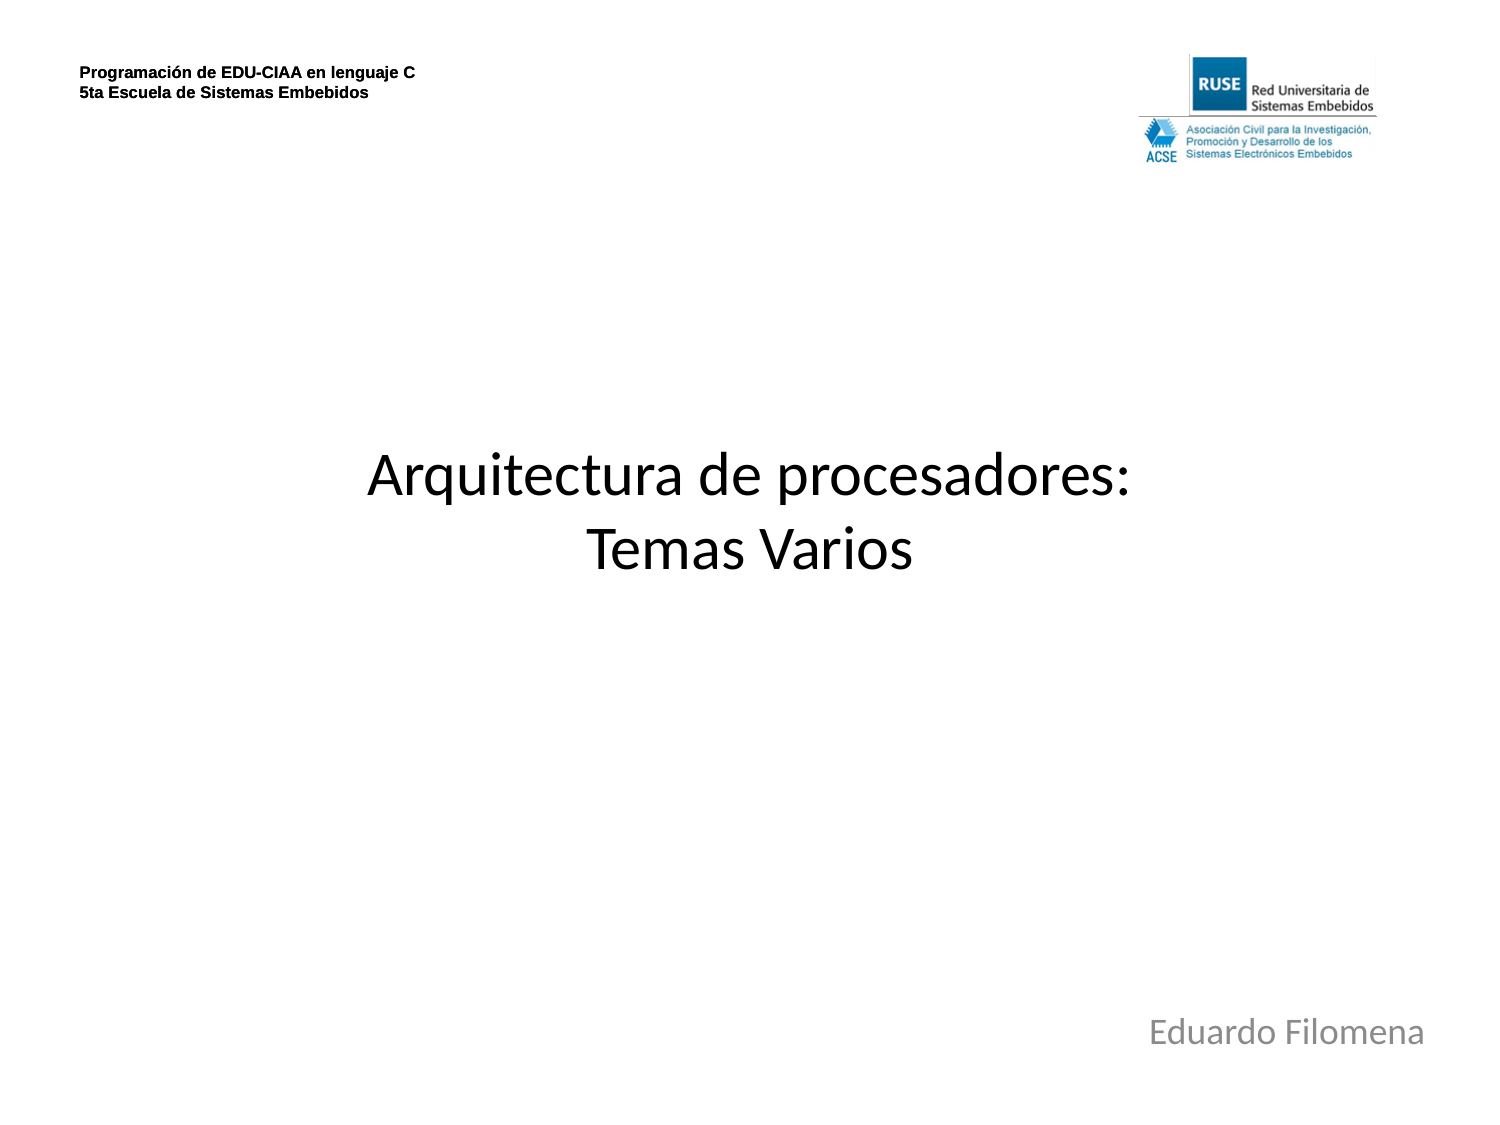

# Arquitectura de procesadores: Temas Varios
Eduardo Filomena